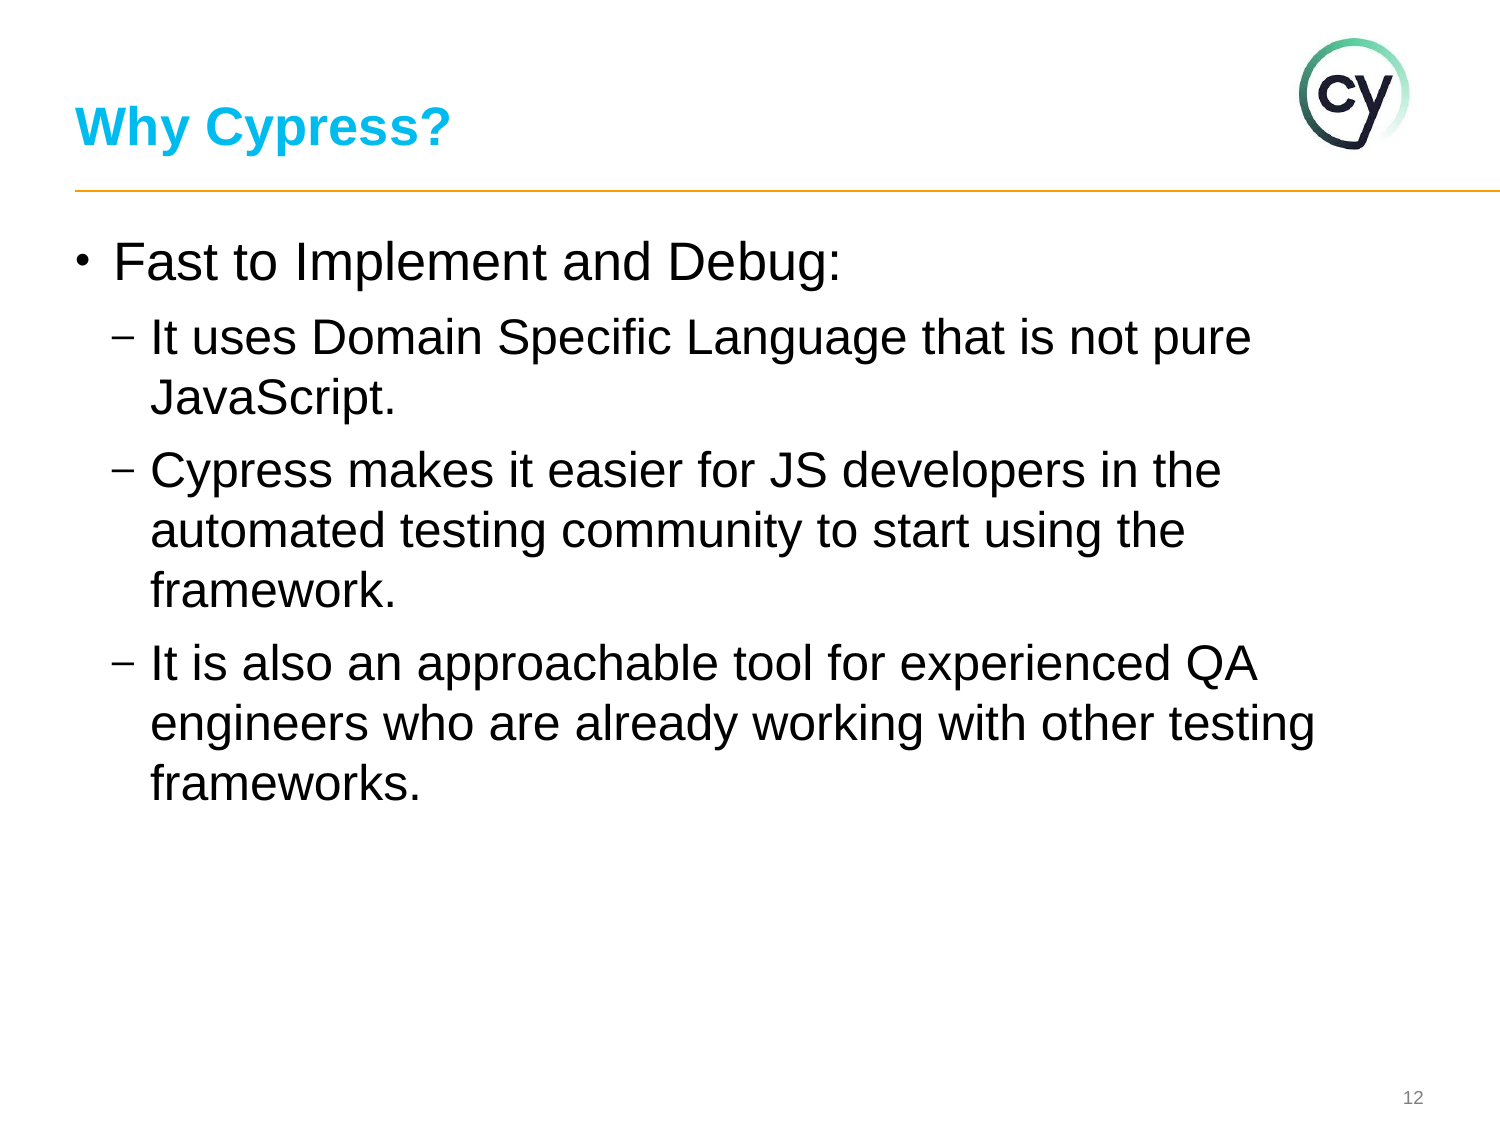

# Why Cypress?
Fast to Implement and Debug:
It uses Domain Specific Language that is not pure JavaScript.
Cypress makes it easier for JS developers in the automated testing community to start using the framework.
It is also an approachable tool for experienced QA engineers who are already working with other testing frameworks.